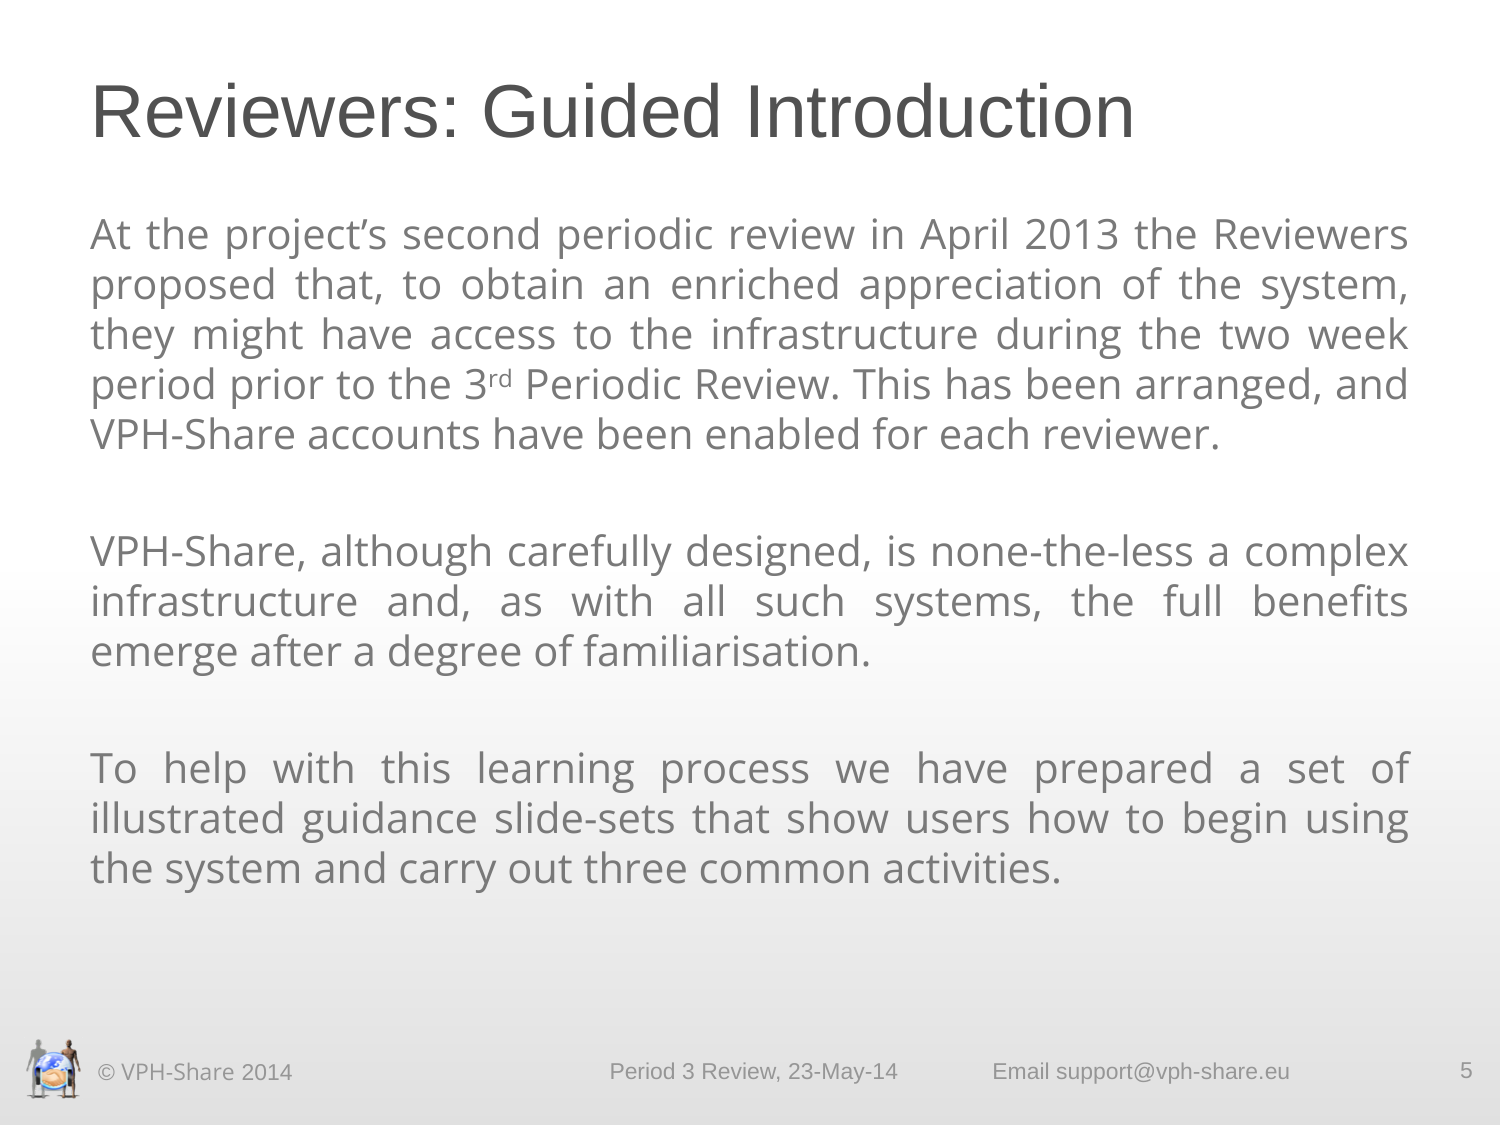

# Reviewers: Guided Introduction
At the project’s second periodic review in April 2013 the Reviewers proposed that, to obtain an enriched appreciation of the system, they might have access to the infrastructure during the two week period prior to the 3rd Periodic Review. This has been arranged, and VPH-Share accounts have been enabled for each reviewer.

VPH-Share, although carefully designed, is none-the-less a complex infrastructure and, as with all such systems, the full benefits emerge after a degree of familiarisation.

To help with this learning process we have prepared a set of illustrated guidance slide-sets that show users how to begin using the system and carry out three common activities.